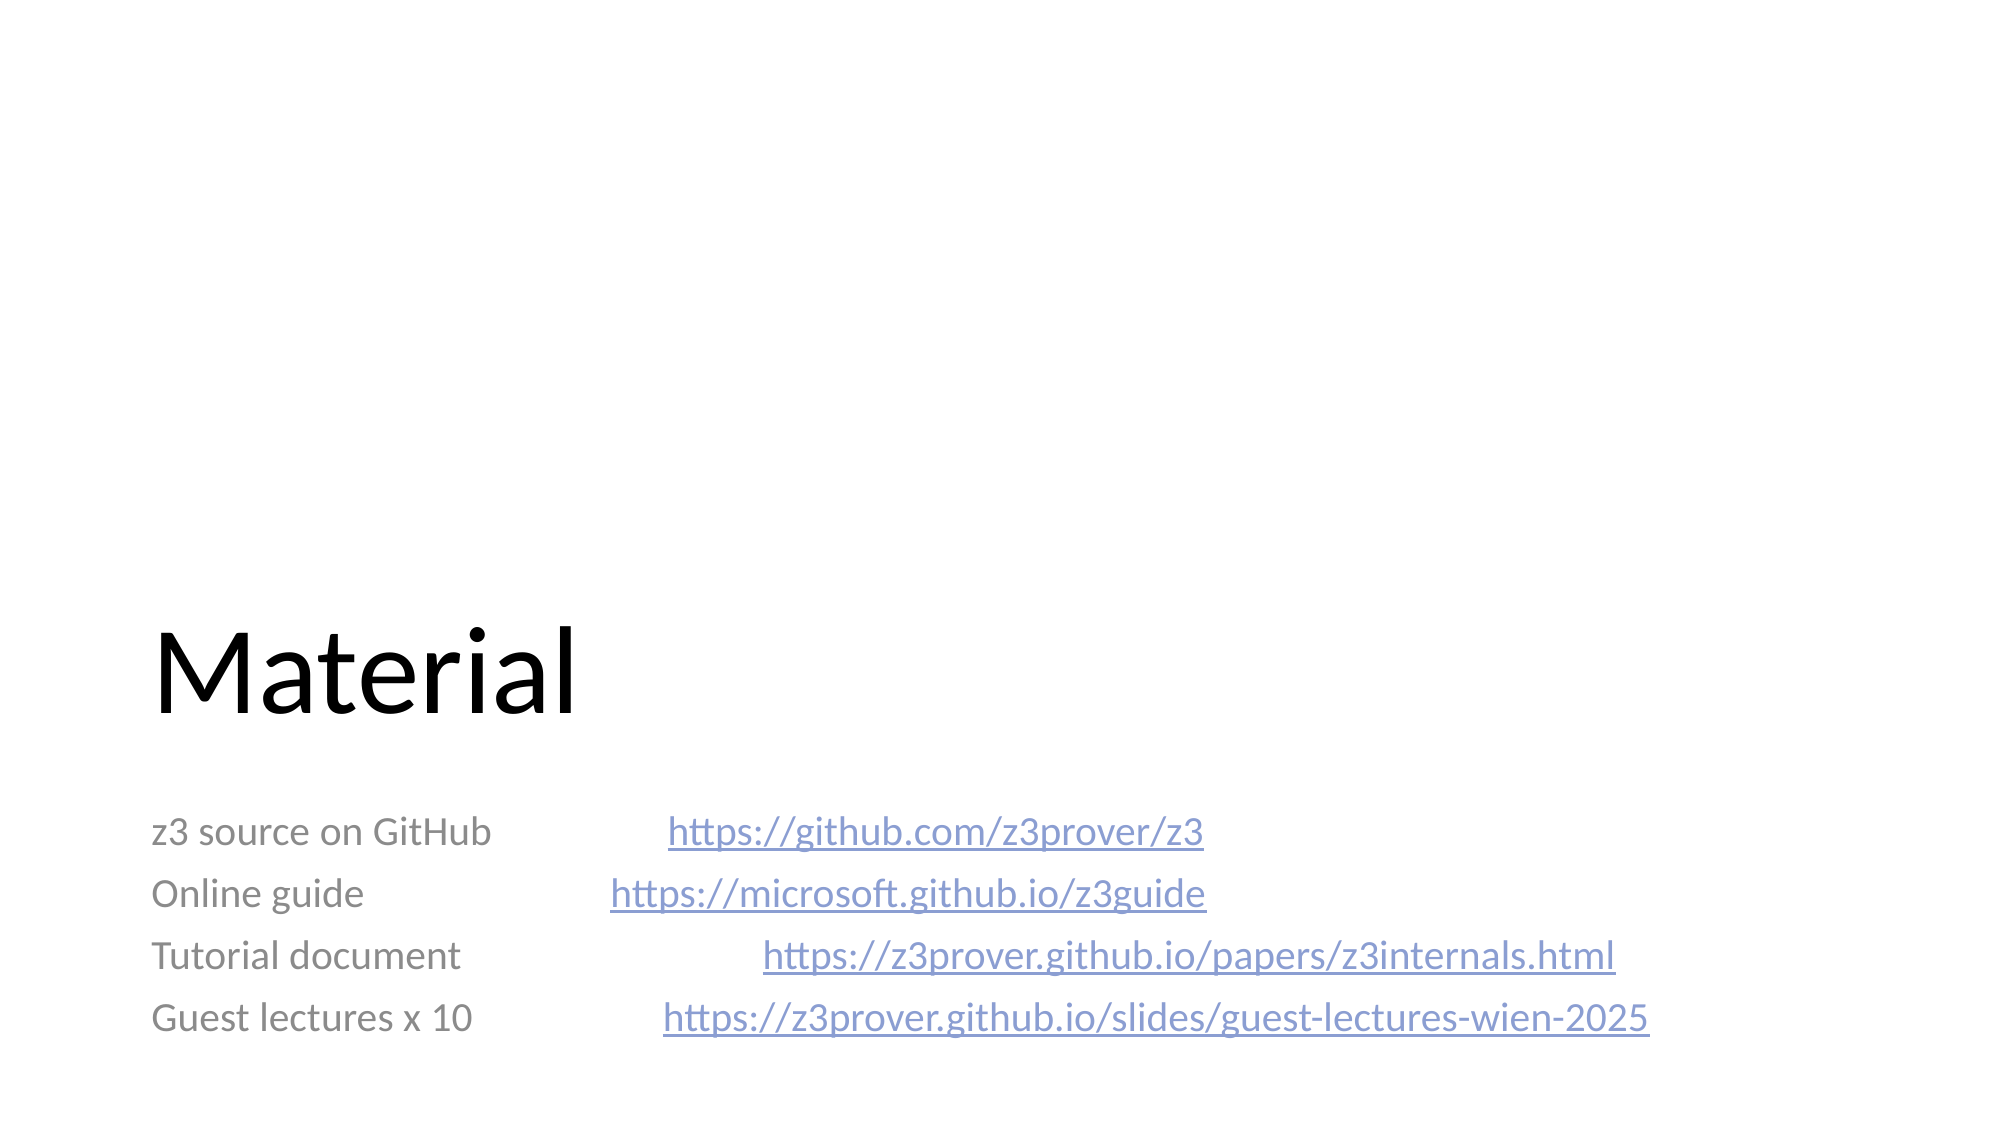

# Material
z3 source on GitHub  				               https://github.com/z3prover/z3
Online guide 				      	         https://microsoft.github.io/z3guide
Tutorial document  	                         https://z3prover.github.io/papers/z3internals.html
Guest lectures x 10                    https://z3prover.github.io/slides/guest-lectures-wien-2025